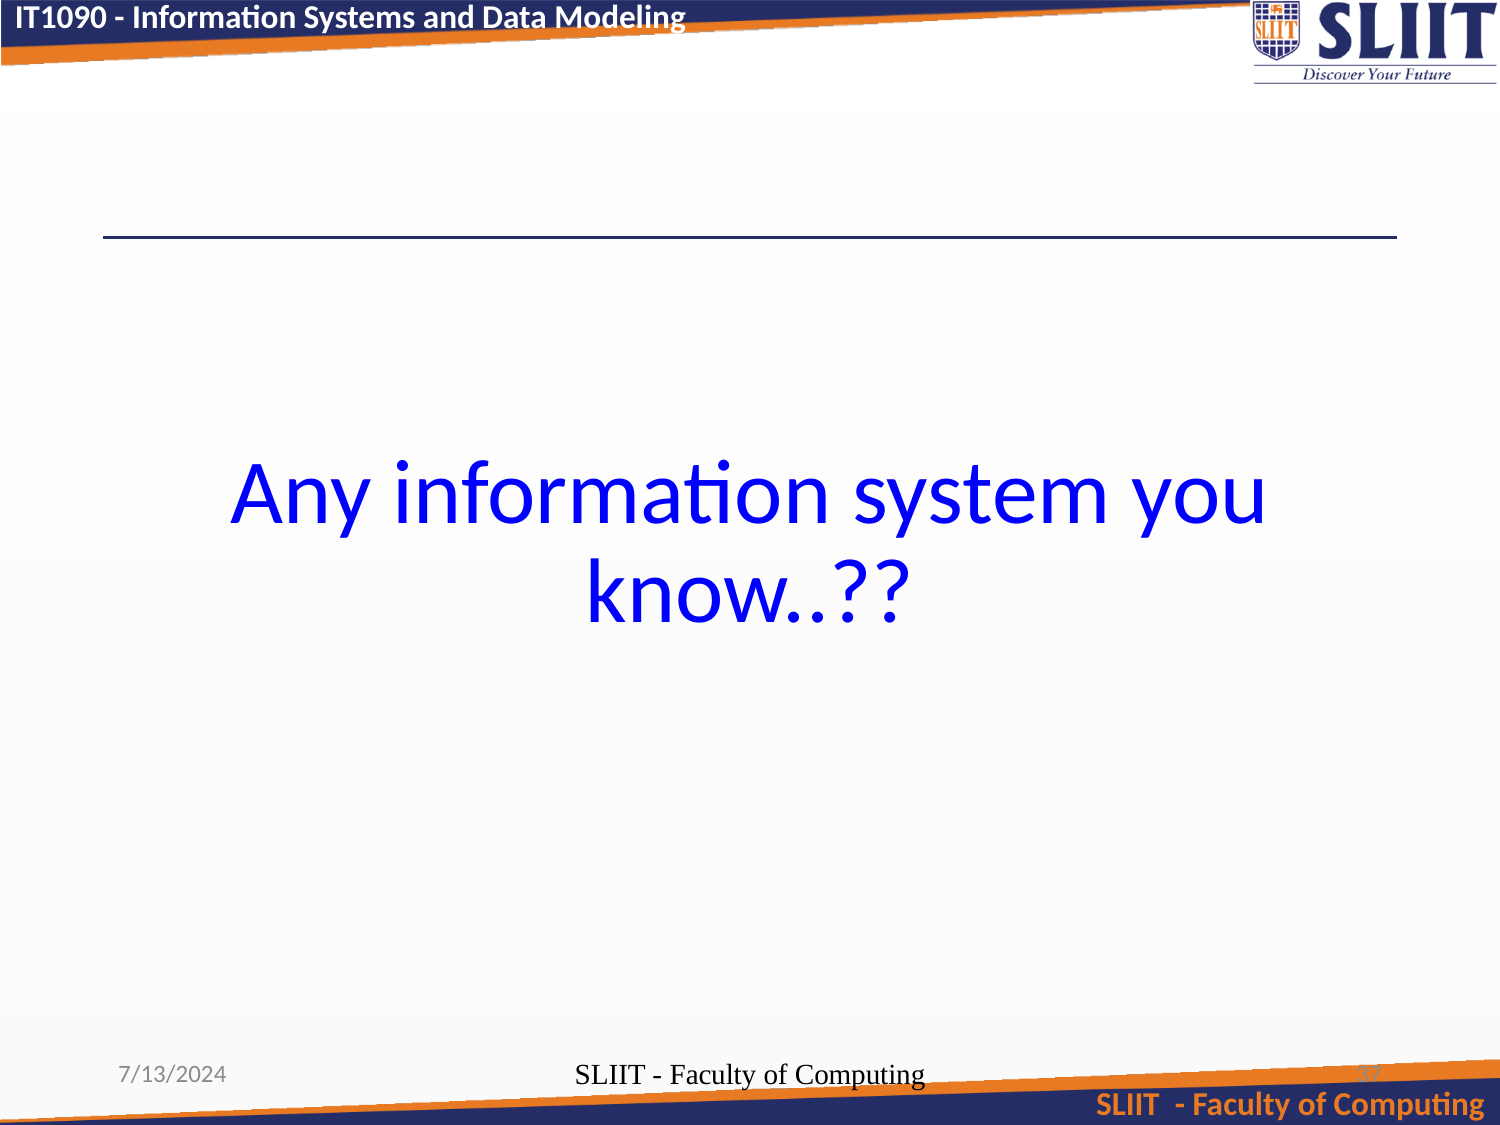

# Any information system you know..??
7/13/2024
SLIIT - Faculty of Computing
37